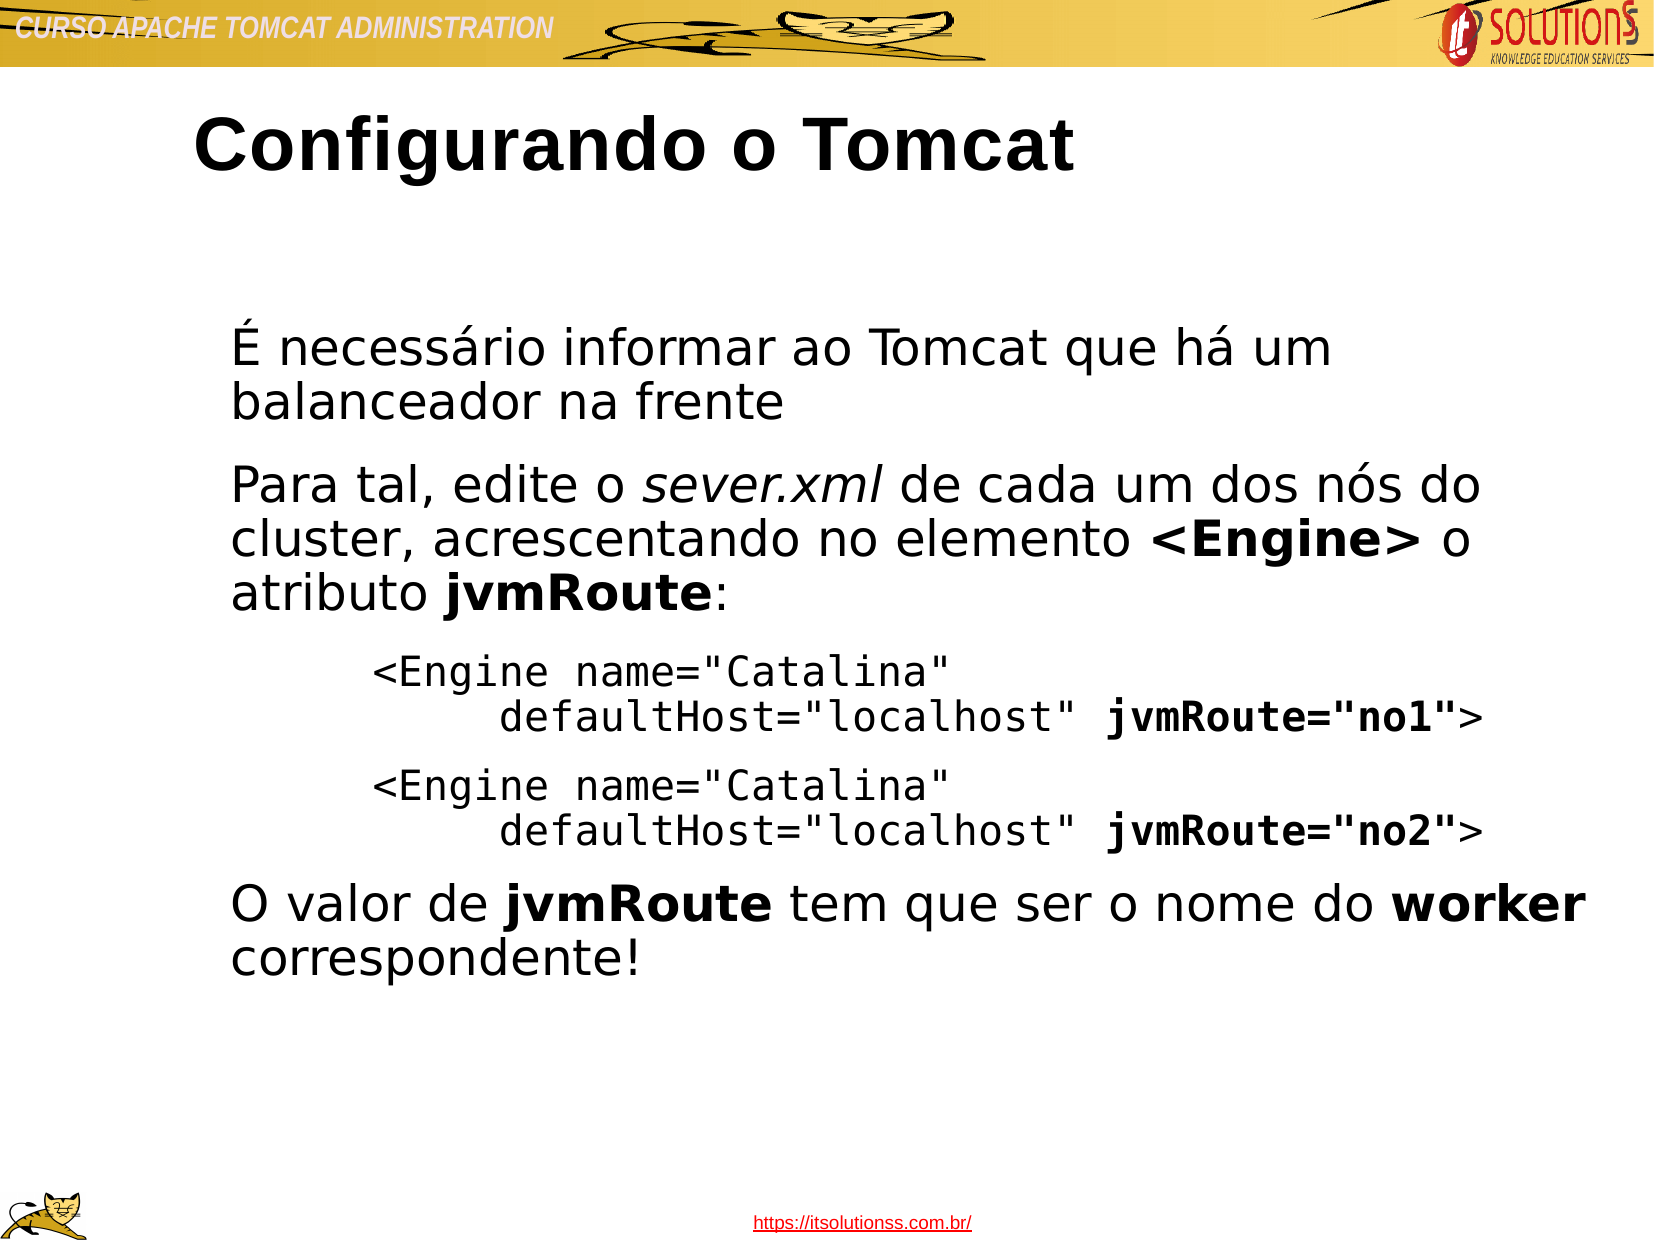

Configurando o Tomcat
É necessário informar ao Tomcat que há um balanceador na frente
Para tal, edite o sever.xml de cada um dos nós do cluster, acrescentando no elemento <Engine> o atributo jvmRoute:
<Engine name="Catalina"
     defaultHost="localhost" jvmRoute="no1">
<Engine name="Catalina"
     defaultHost="localhost" jvmRoute="no2">
O valor de jvmRoute tem que ser o nome do worker correspondente!